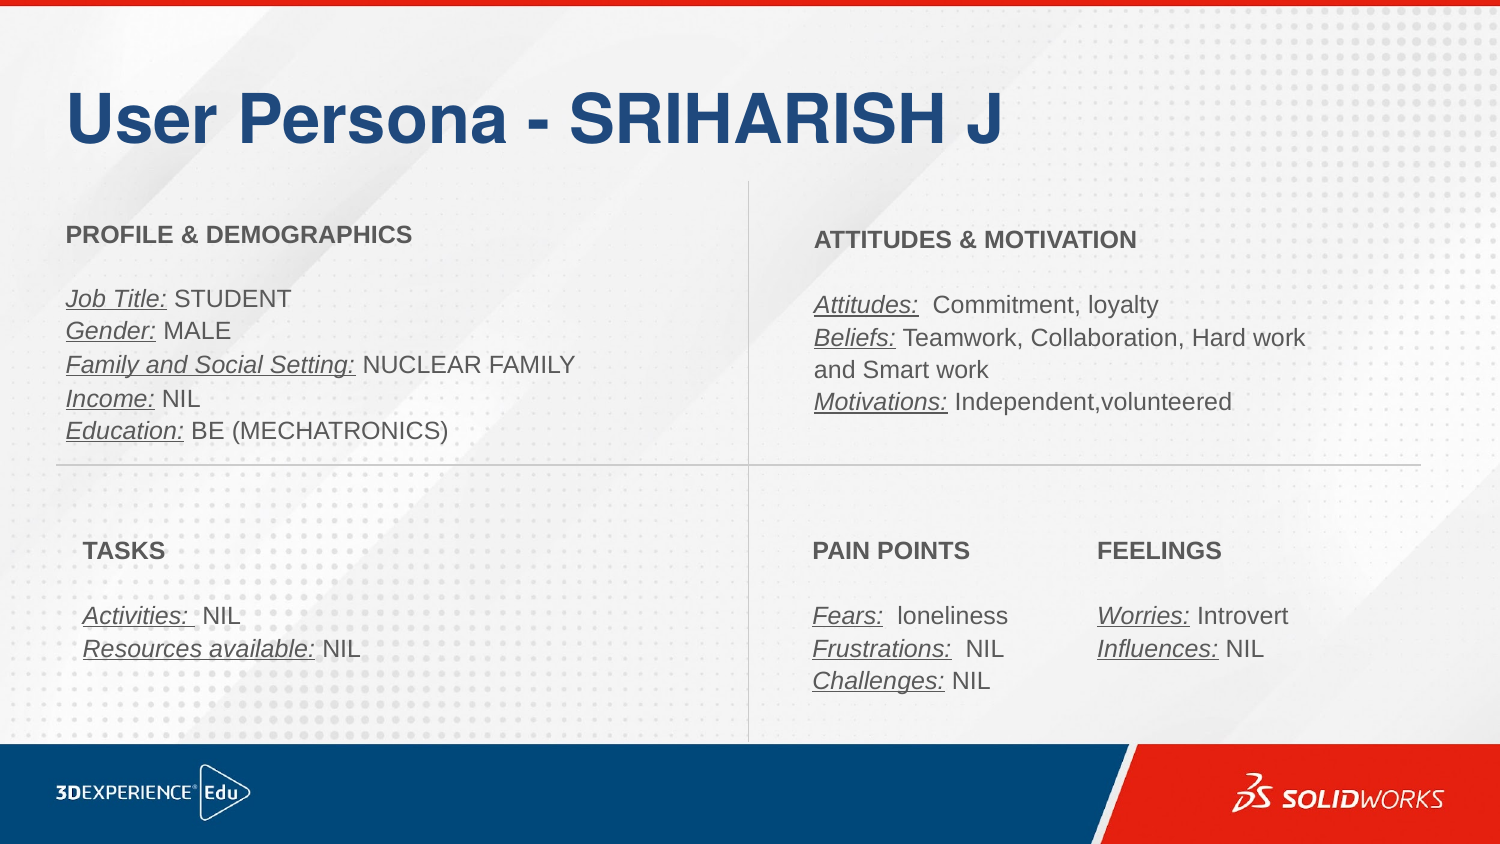

# User Persona - SRIHARISH J

PROFILE & DEMOGRAPHICS
ATTITUDES & MOTIVATION
Job Title: STUDENT
Gender: MALE
Family and Social Setting: NUCLEAR FAMILY
Income: NIL
Education: BE (MECHATRONICS)
Attitudes:  Commitment, loyalty
Beliefs: Teamwork, Collaboration, Hard work and Smart work
Motivations: Independent,volunteered
TASKS
PAIN POINTS
FEELINGS
Activities:  NIL
Resources available: NIL
Fears:  loneliness
Frustrations:  NIL
Challenges: NIL
Worries: Introvert
Influences: NIL